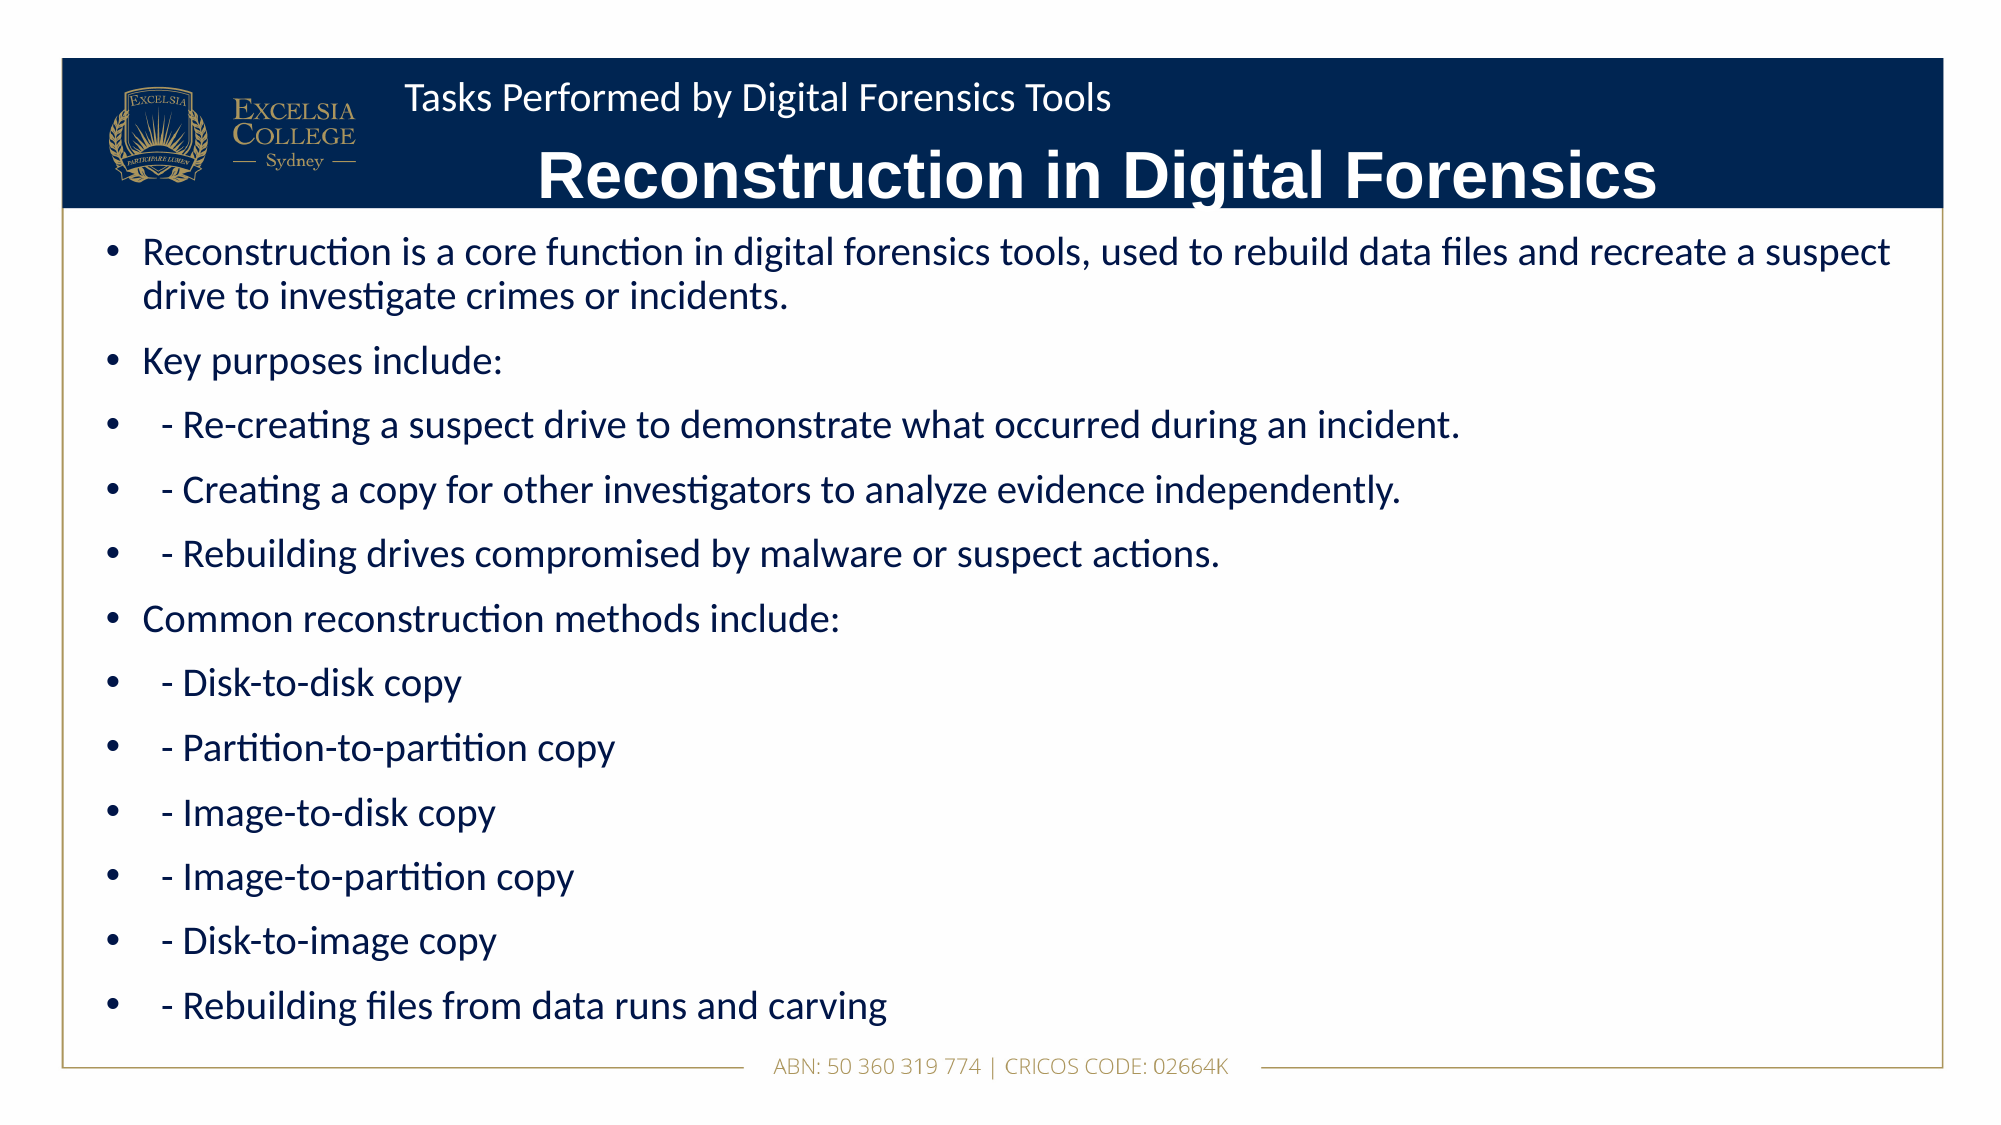

# Tasks Performed by Digital Forensics Tools
Reconstruction in Digital Forensics
Reconstruction is a core function in digital forensics tools, used to rebuild data files and recreate a suspect drive to investigate crimes or incidents.
Key purposes include:
  - Re-creating a suspect drive to demonstrate what occurred during an incident.
  - Creating a copy for other investigators to analyze evidence independently.
  - Rebuilding drives compromised by malware or suspect actions.
Common reconstruction methods include:
  - Disk-to-disk copy
  - Partition-to-partition copy
  - Image-to-disk copy
  - Image-to-partition copy
  - Disk-to-image copy
  - Rebuilding files from data runs and carving